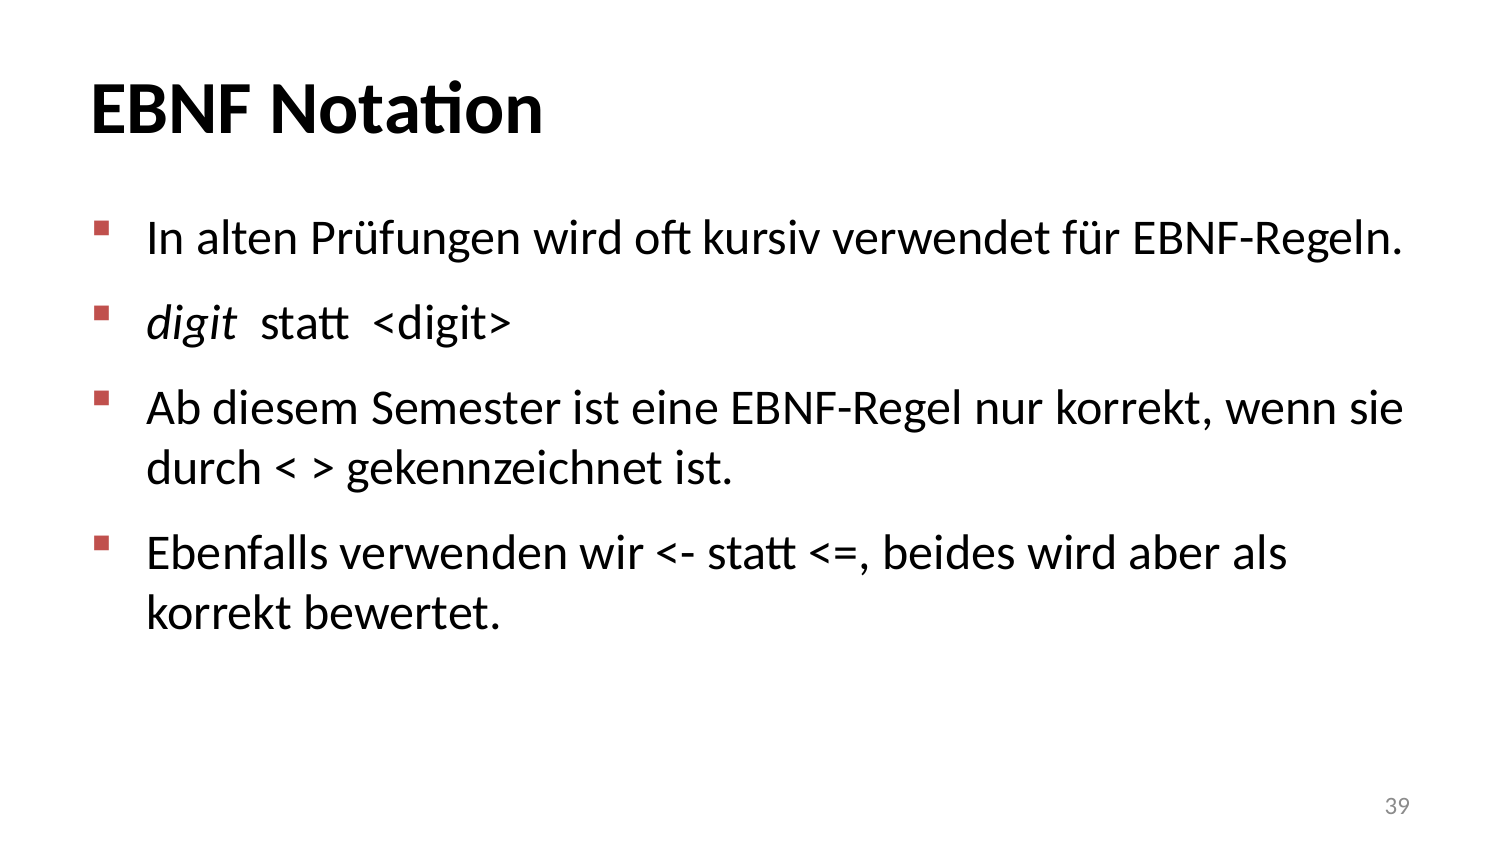

# EBNF Notation
In alten Prüfungen wird oft kursiv verwendet für EBNF-Regeln.
digit  statt  <digit>
Ab diesem Semester ist eine EBNF-Regel nur korrekt, wenn sie durch < > gekennzeichnet ist.
Ebenfalls verwenden wir <- statt <=, beides wird aber als korrekt bewertet.
39